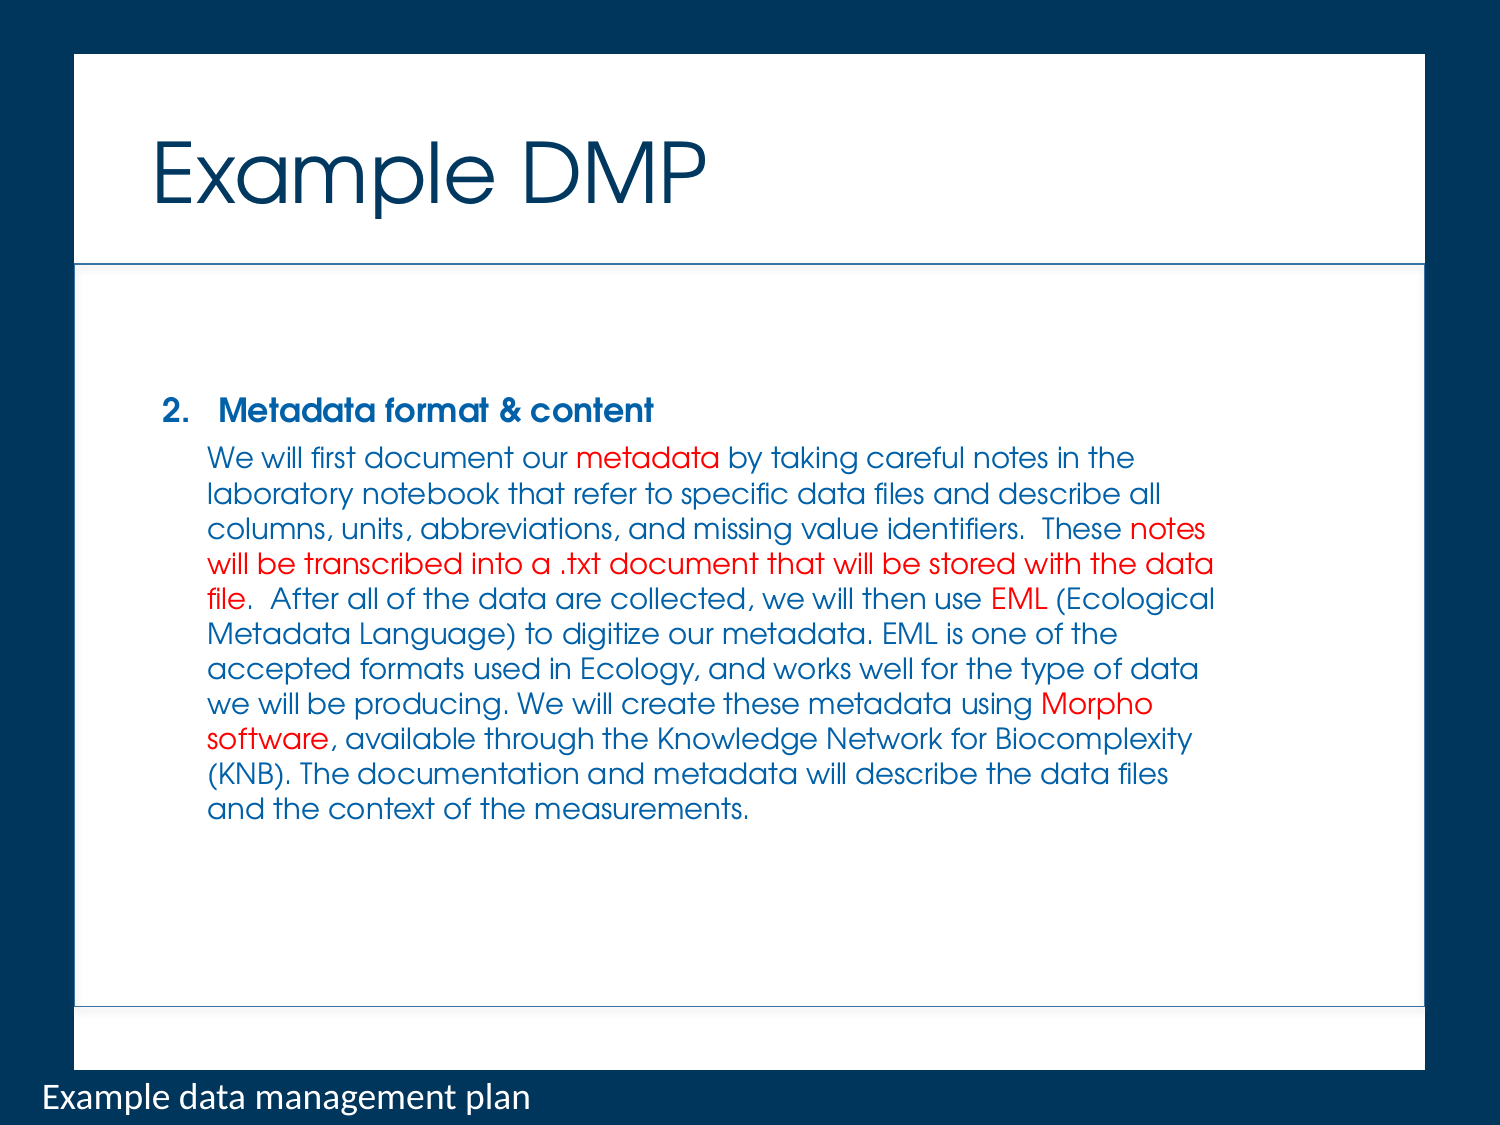

Example DMP

2.   Metadata format & content
	We will first document our metadata by taking careful notes in the laboratory notebook that refer to specific data files and describe all columns, units, abbreviations, and missing value identifiers.  These notes will be transcribed into a .txt document that will be stored with the data file.  After all of the data are collected, we will then use EML (Ecological Metadata Language) to digitize our metadata. EML is one of the accepted formats used in Ecology, and works well for the type of data we will be producing. We will create these metadata using Morpho software, available through the Knowledge Network for Biocomplexity (KNB). The documentation and metadata will describe the data files and the context of the measurements.
Example data management plan